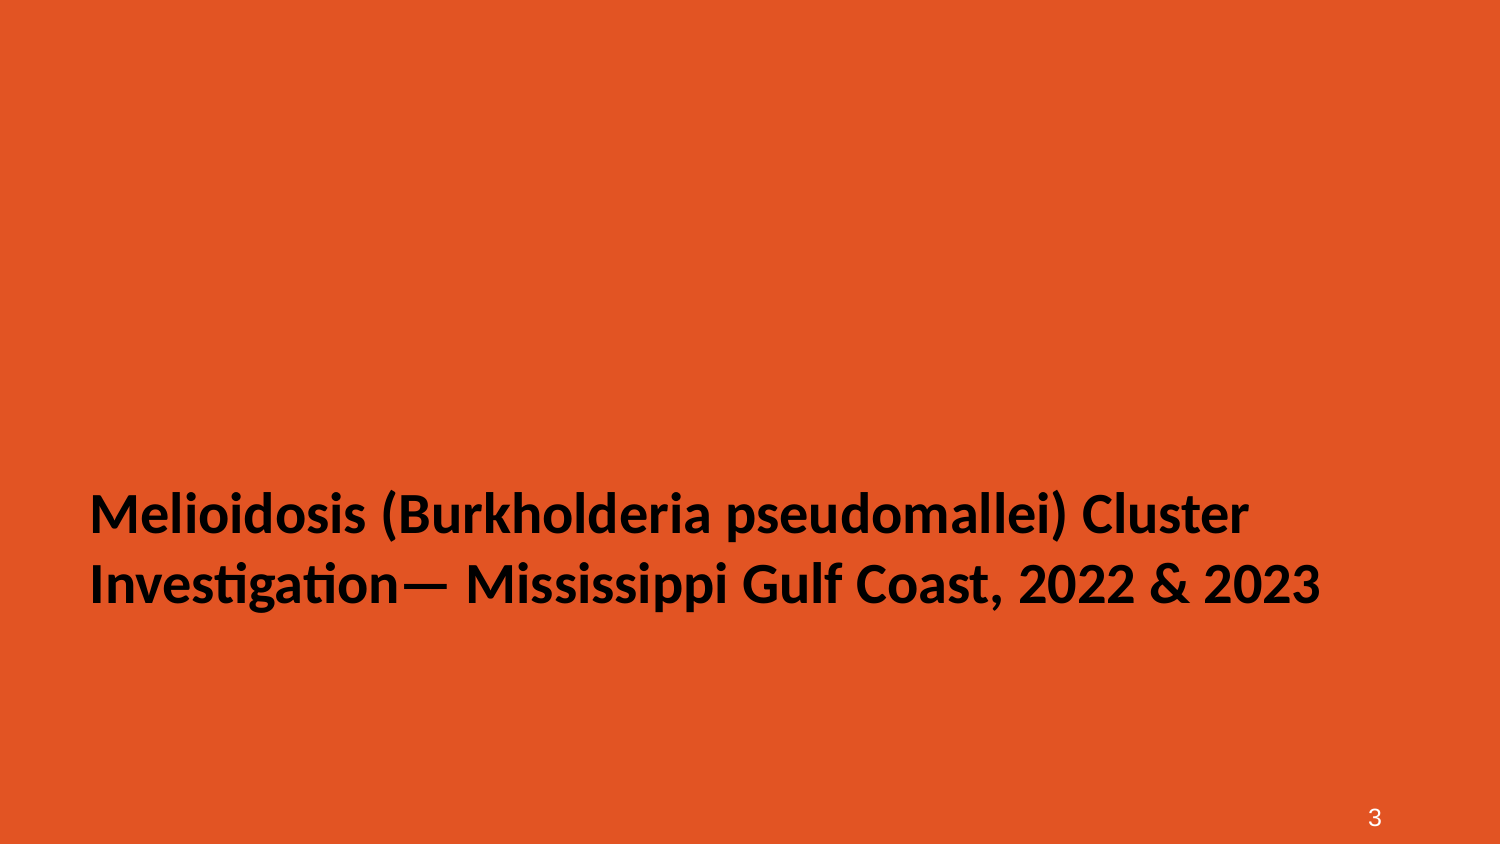

# Melioidosis (Burkholderia pseudomallei) Cluster Investigation— Mississippi Gulf Coast, 2022 & 2023

	3